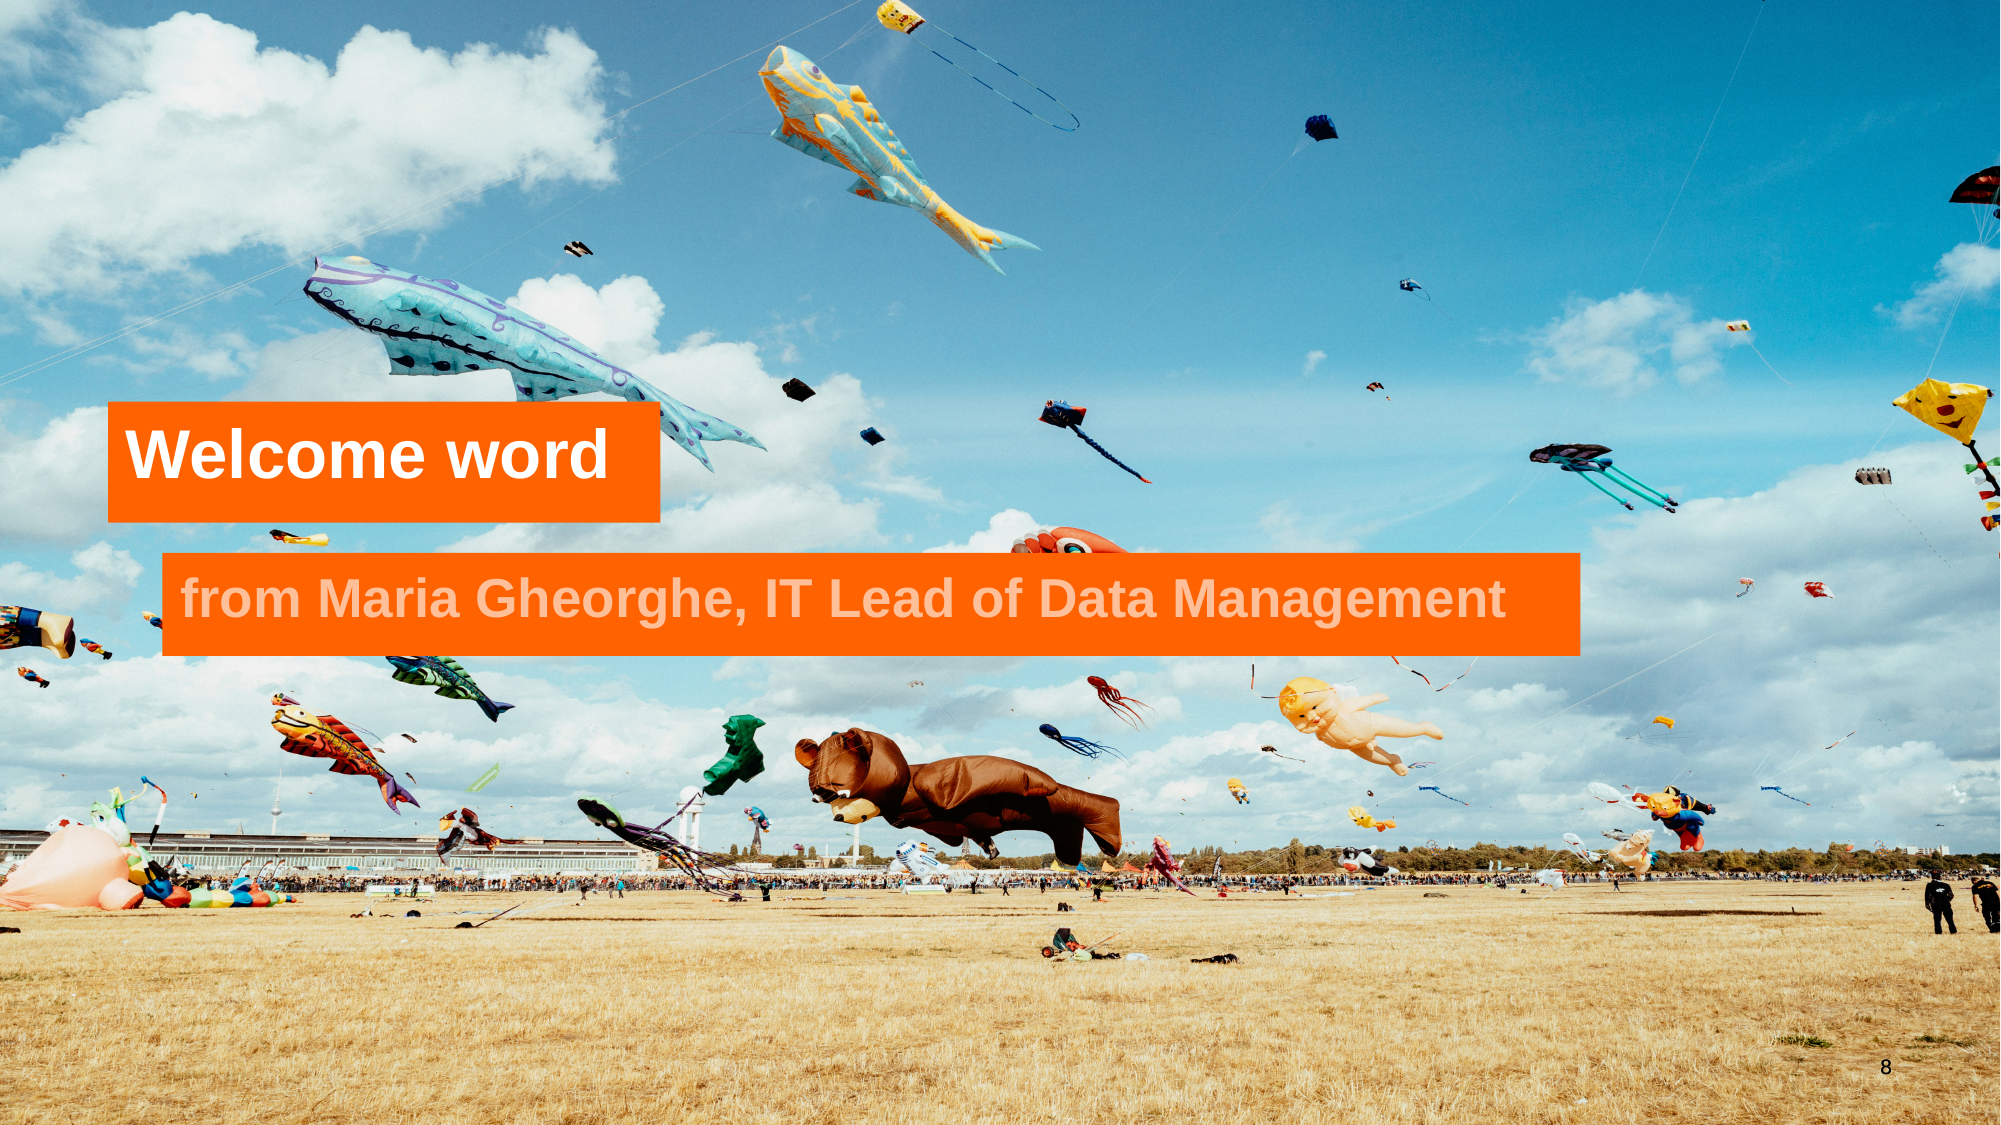

# Welcome word
from Maria Gheorghe, IT Lead of Data Management
8
8